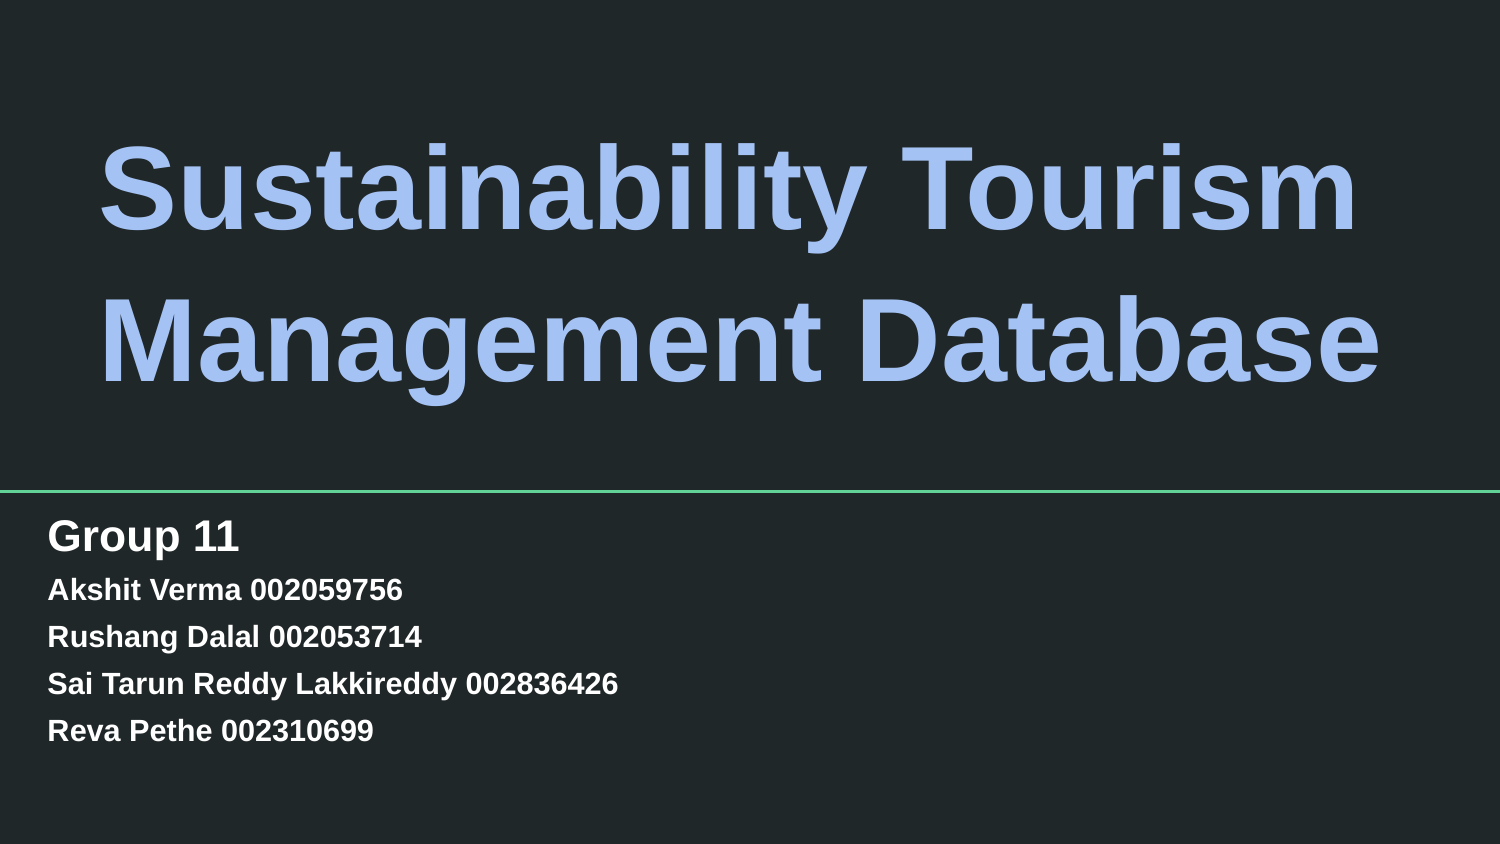

# Sustainability Tourism Management Database

Group 11
Akshit Verma 002059756
Rushang Dalal 002053714
Sai Tarun Reddy Lakkireddy 002836426
Reva Pethe 002310699